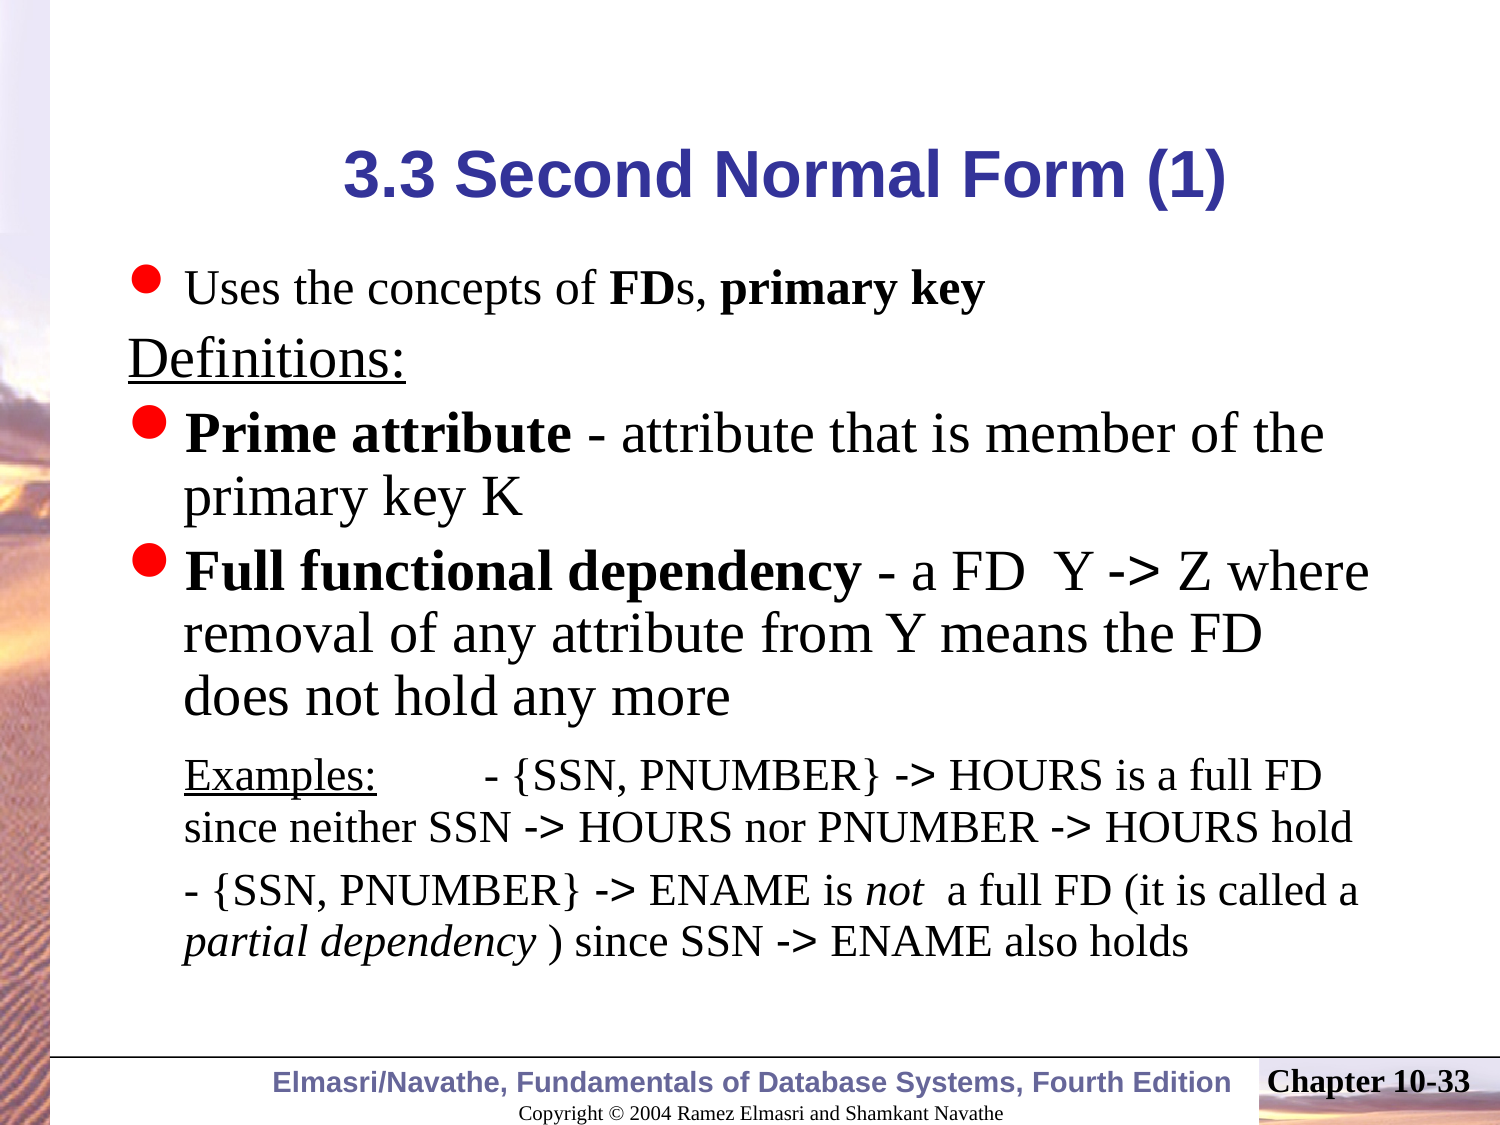

# 3.3 Second Normal Form (1)
Uses the concepts of FDs, primary key
Definitions:
Prime attribute - attribute that is member of the primary key K
Full functional dependency - a FD  Y -> Z where removal of any attribute from Y means the FD does not hold any more
	Examples:	- {SSN, PNUMBER} -> HOURS is a full FD since neither SSN -> HOURS nor PNUMBER -> HOURS hold
	- {SSN, PNUMBER} -> ENAME is not  a full FD (it is called a partial dependency ) since SSN -> ENAME also holds
Chapter 10-33